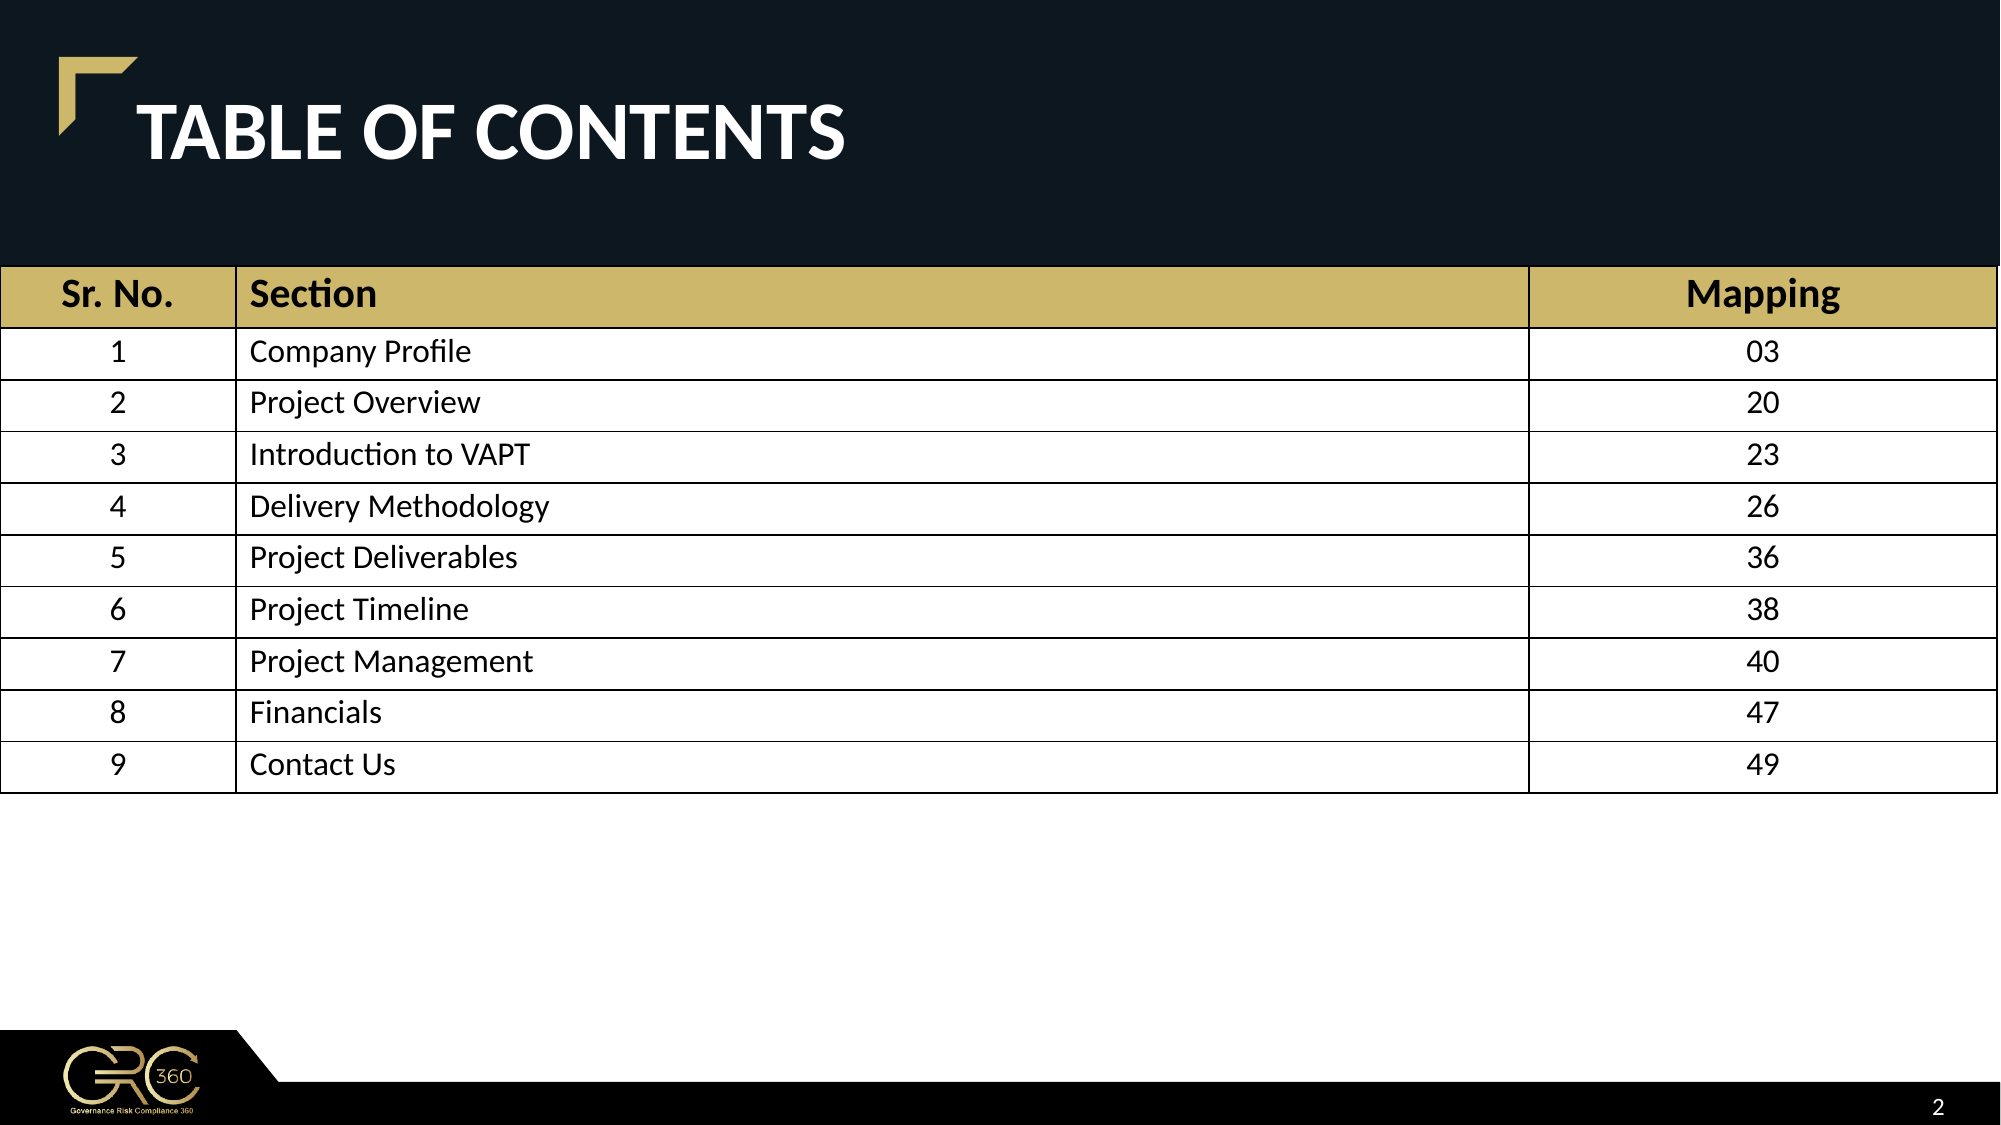

TABLE OF CONTENTS

| Sr. No. | Section | Mapping |
| --- | --- | --- |
| 1 | Company Profile | 03 |
| 2 | Project Overview | 20 |
| 3 | Introduction to VAPT | 23 |
| 4 | Delivery Methodology | 26 |
| 5 | Project Deliverables | 36 |
| 6 | Project Timeline | 38 |
| 7 | Project Management | 40 |
| 8 | Financials | 47 |
| 9 | Contact Us | 49 |